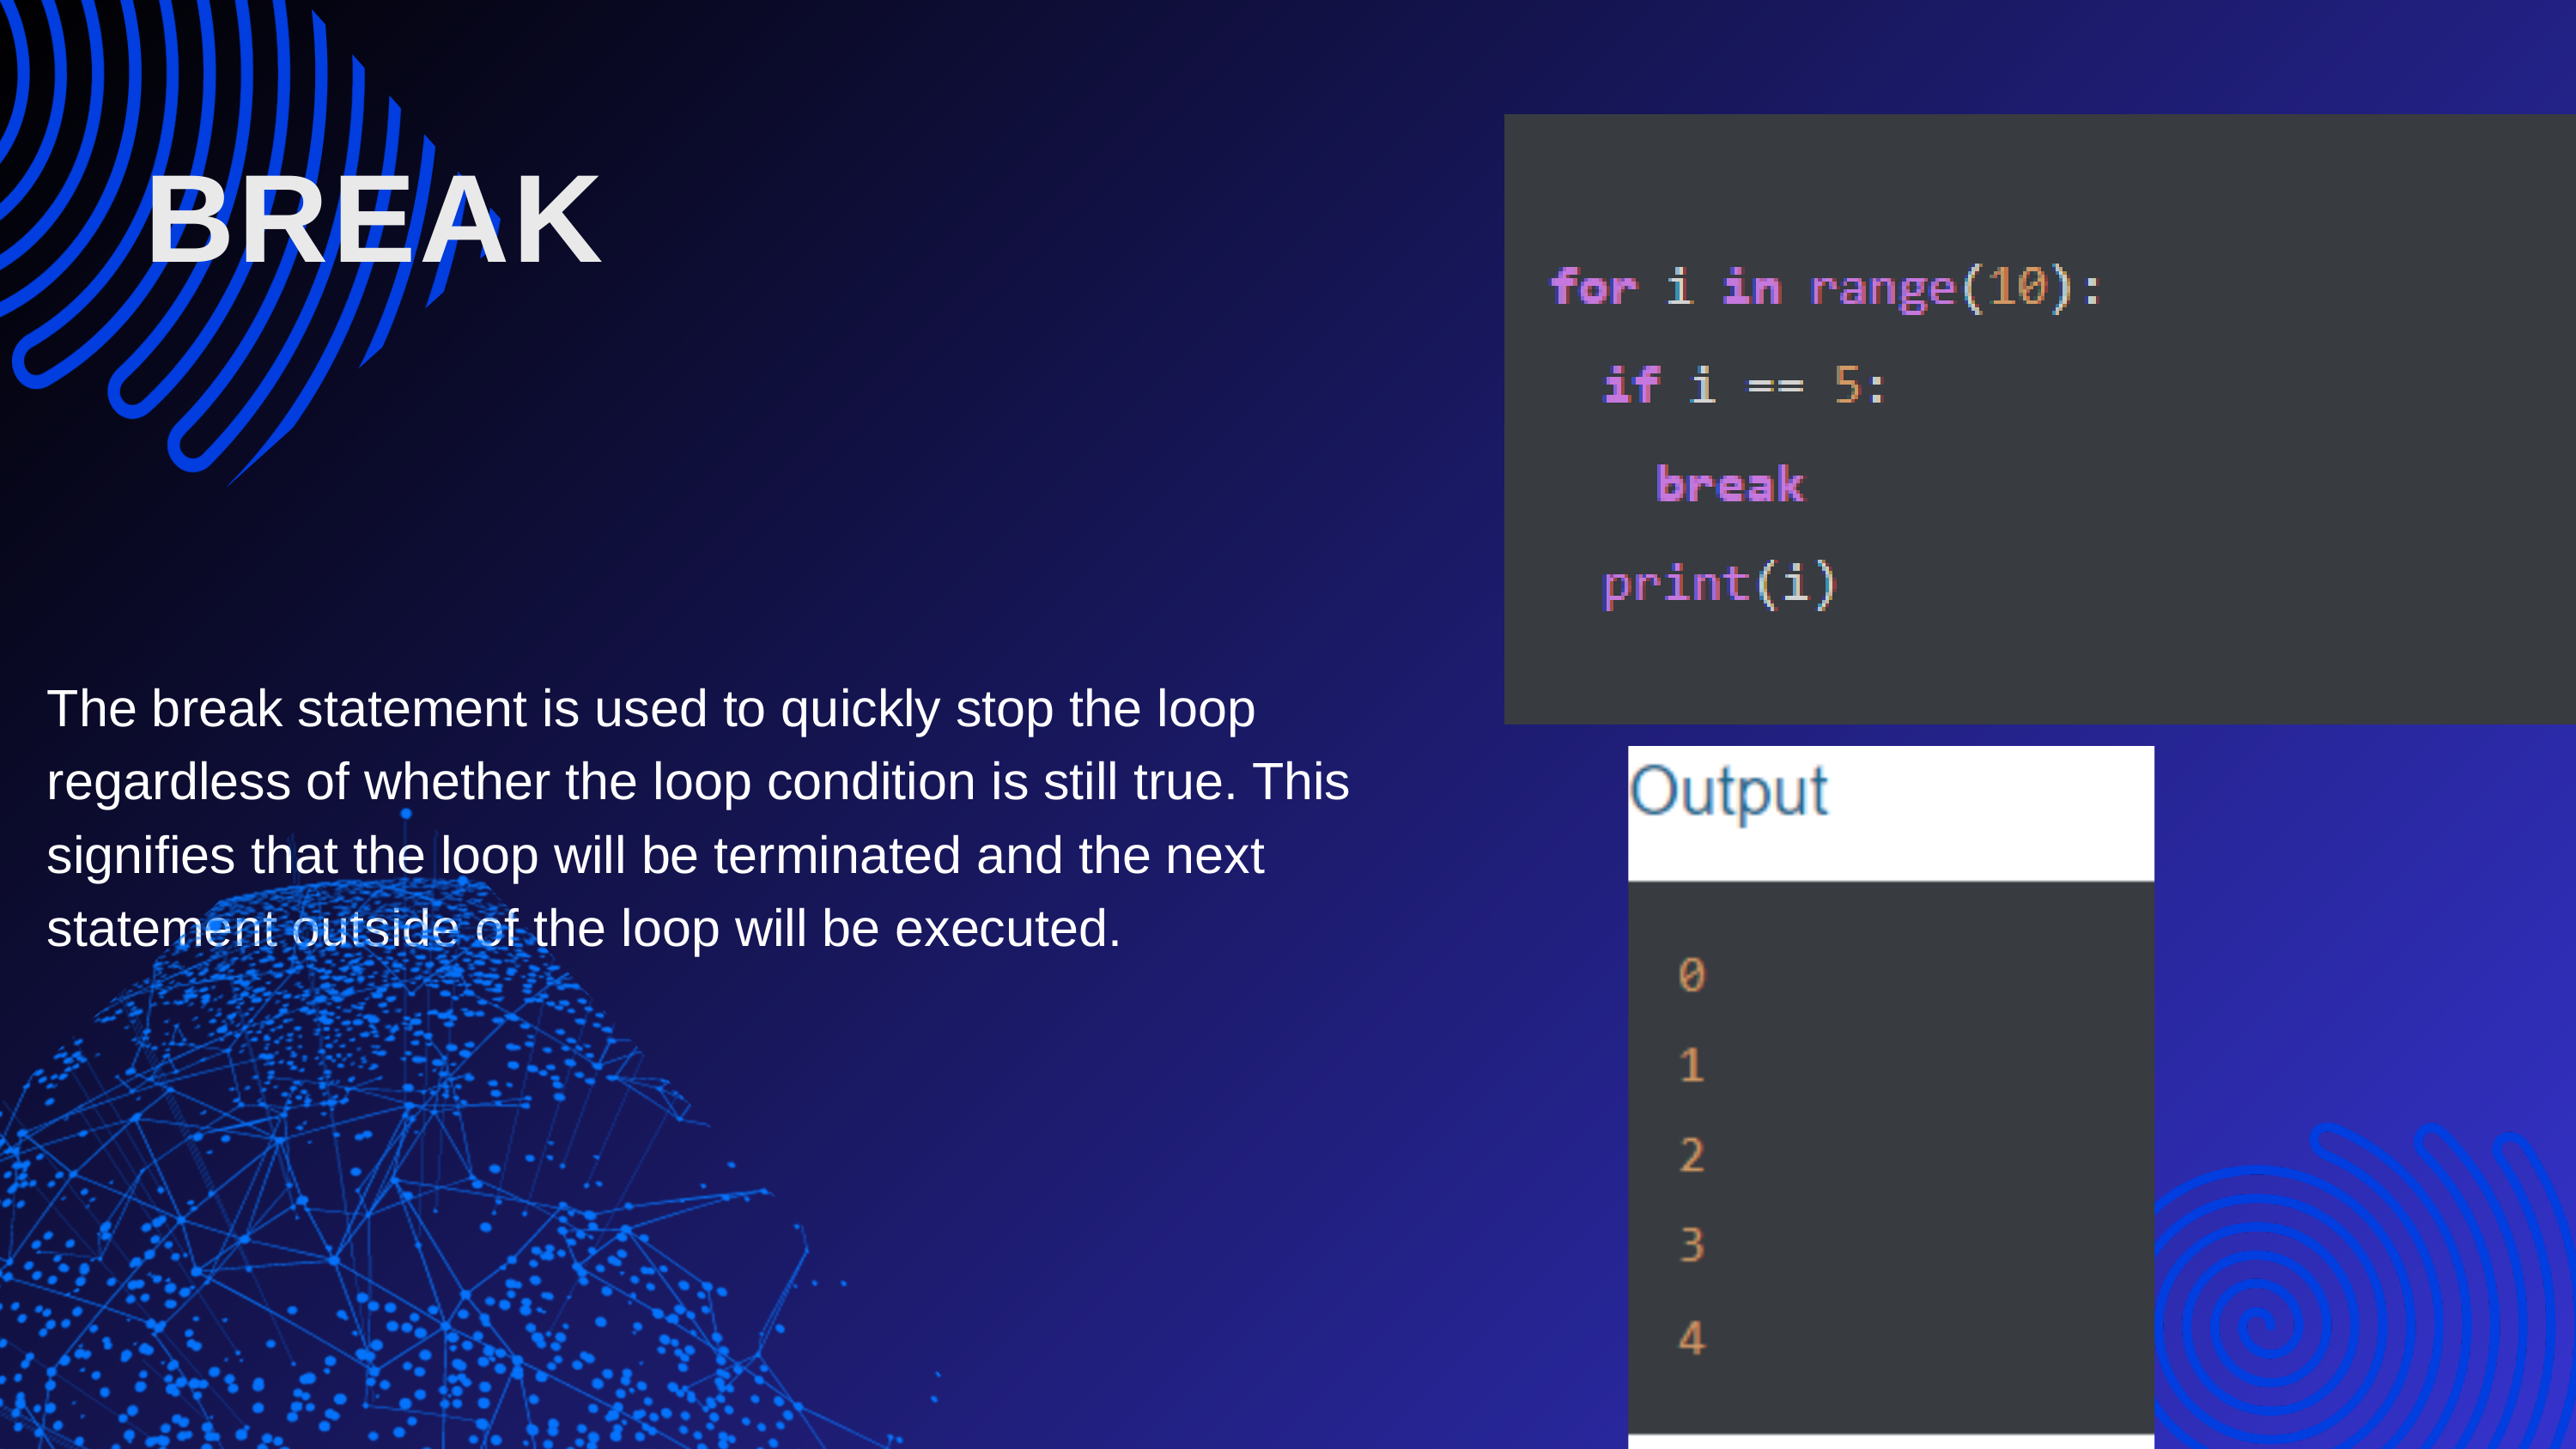

BREAK
The break statement is used to quickly stop the loop regardless of whether the loop condition is still true. This signifies that the loop will be terminated and the next statement outside of the loop will be executed.